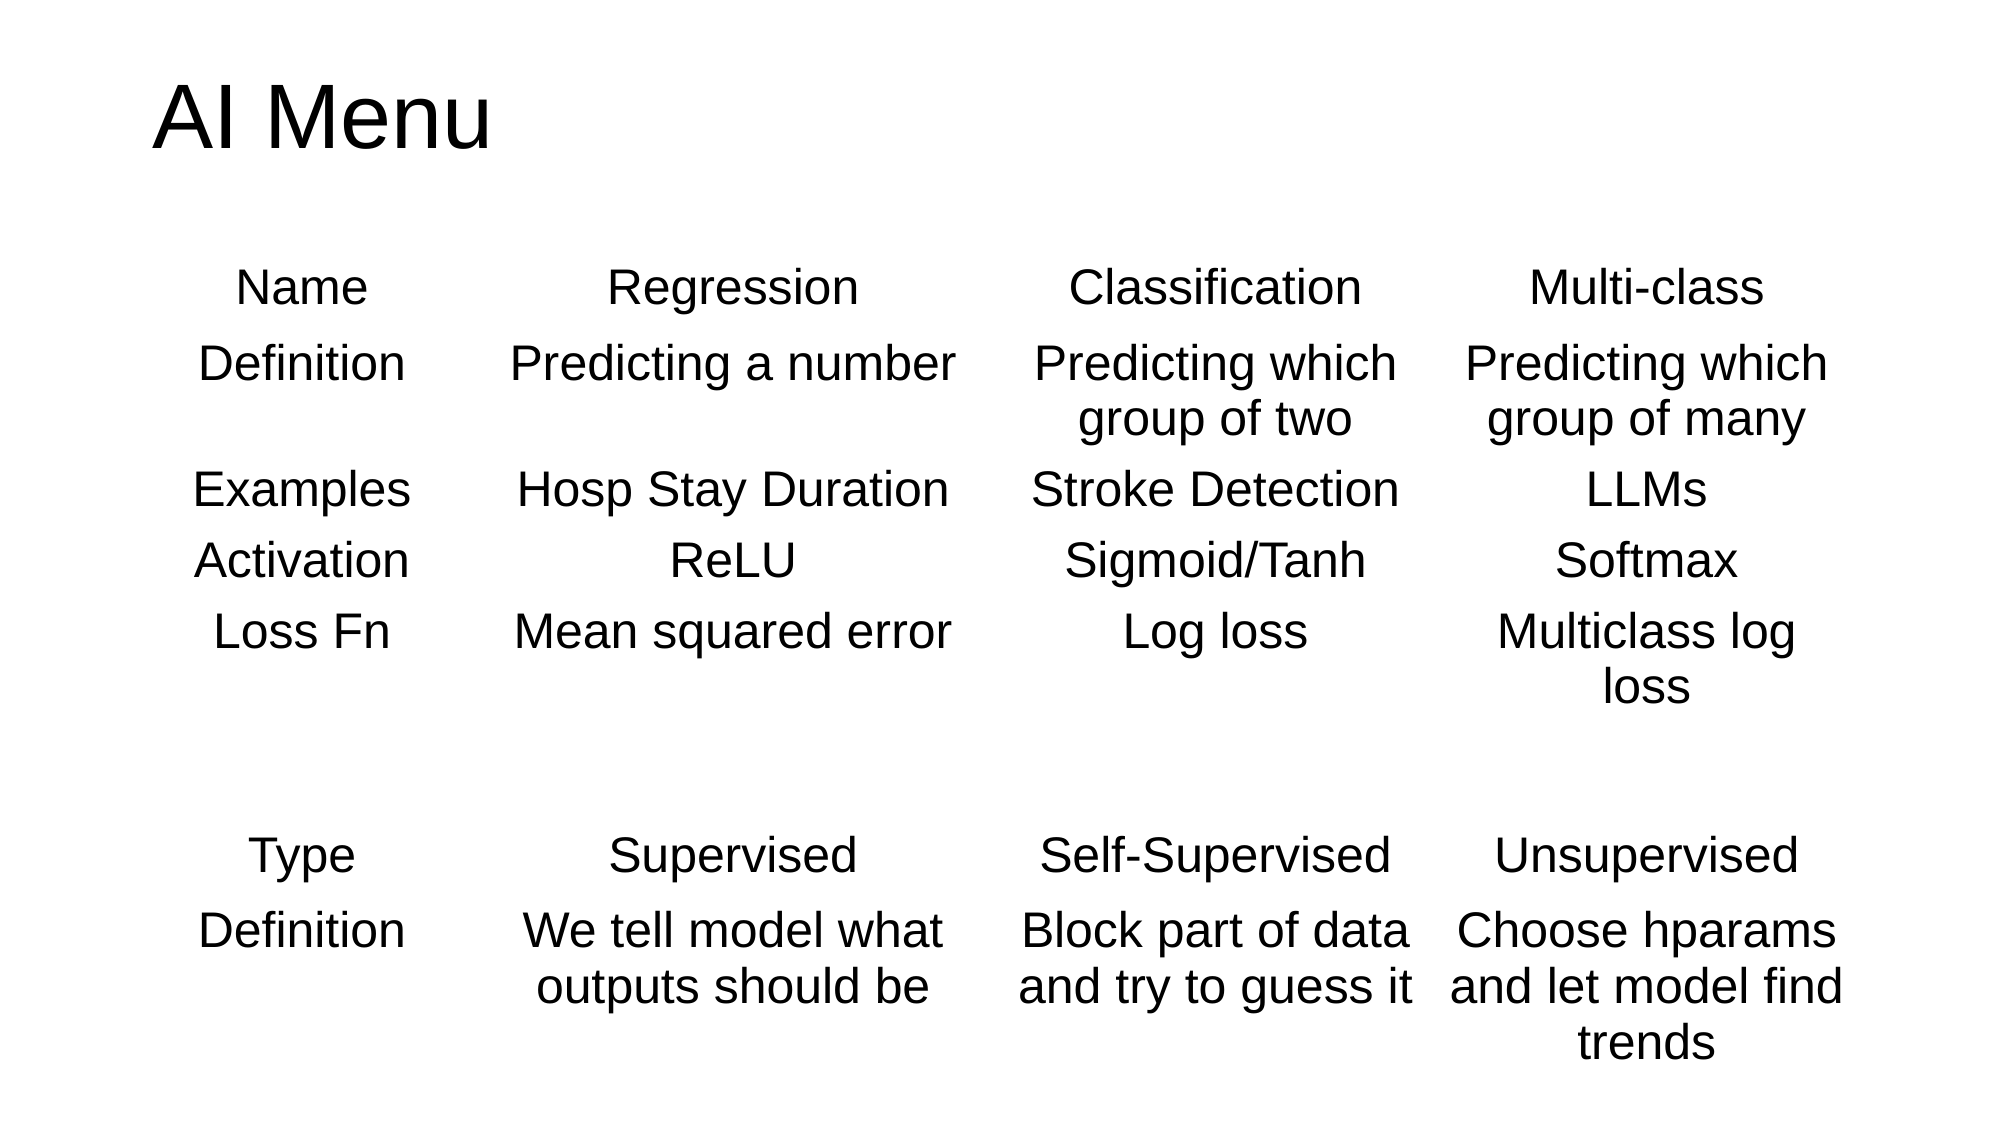

# AI Menu
|  | AI Tasks |  |  |
| --- | --- | --- | --- |
| Name | Regression | Classification | Multi-class |
| Definition | Predicting a number | Predicting which group of two | Predicting which group of many |
| Examples | Hosp Stay Duration | Stroke Detection | LLMs |
| Activation | ReLU | Sigmoid/Tanh | Softmax |
| Loss Fn | Mean squared error | Log loss | Multiclass log loss |
|  | Training Regimes |  |  |
| --- | --- | --- | --- |
| Type | Supervised | Self-Supervised | Unsupervised |
| Definition | We tell model what outputs should be | Block part of data and try to guess it | Choose hparams and let model find trends |